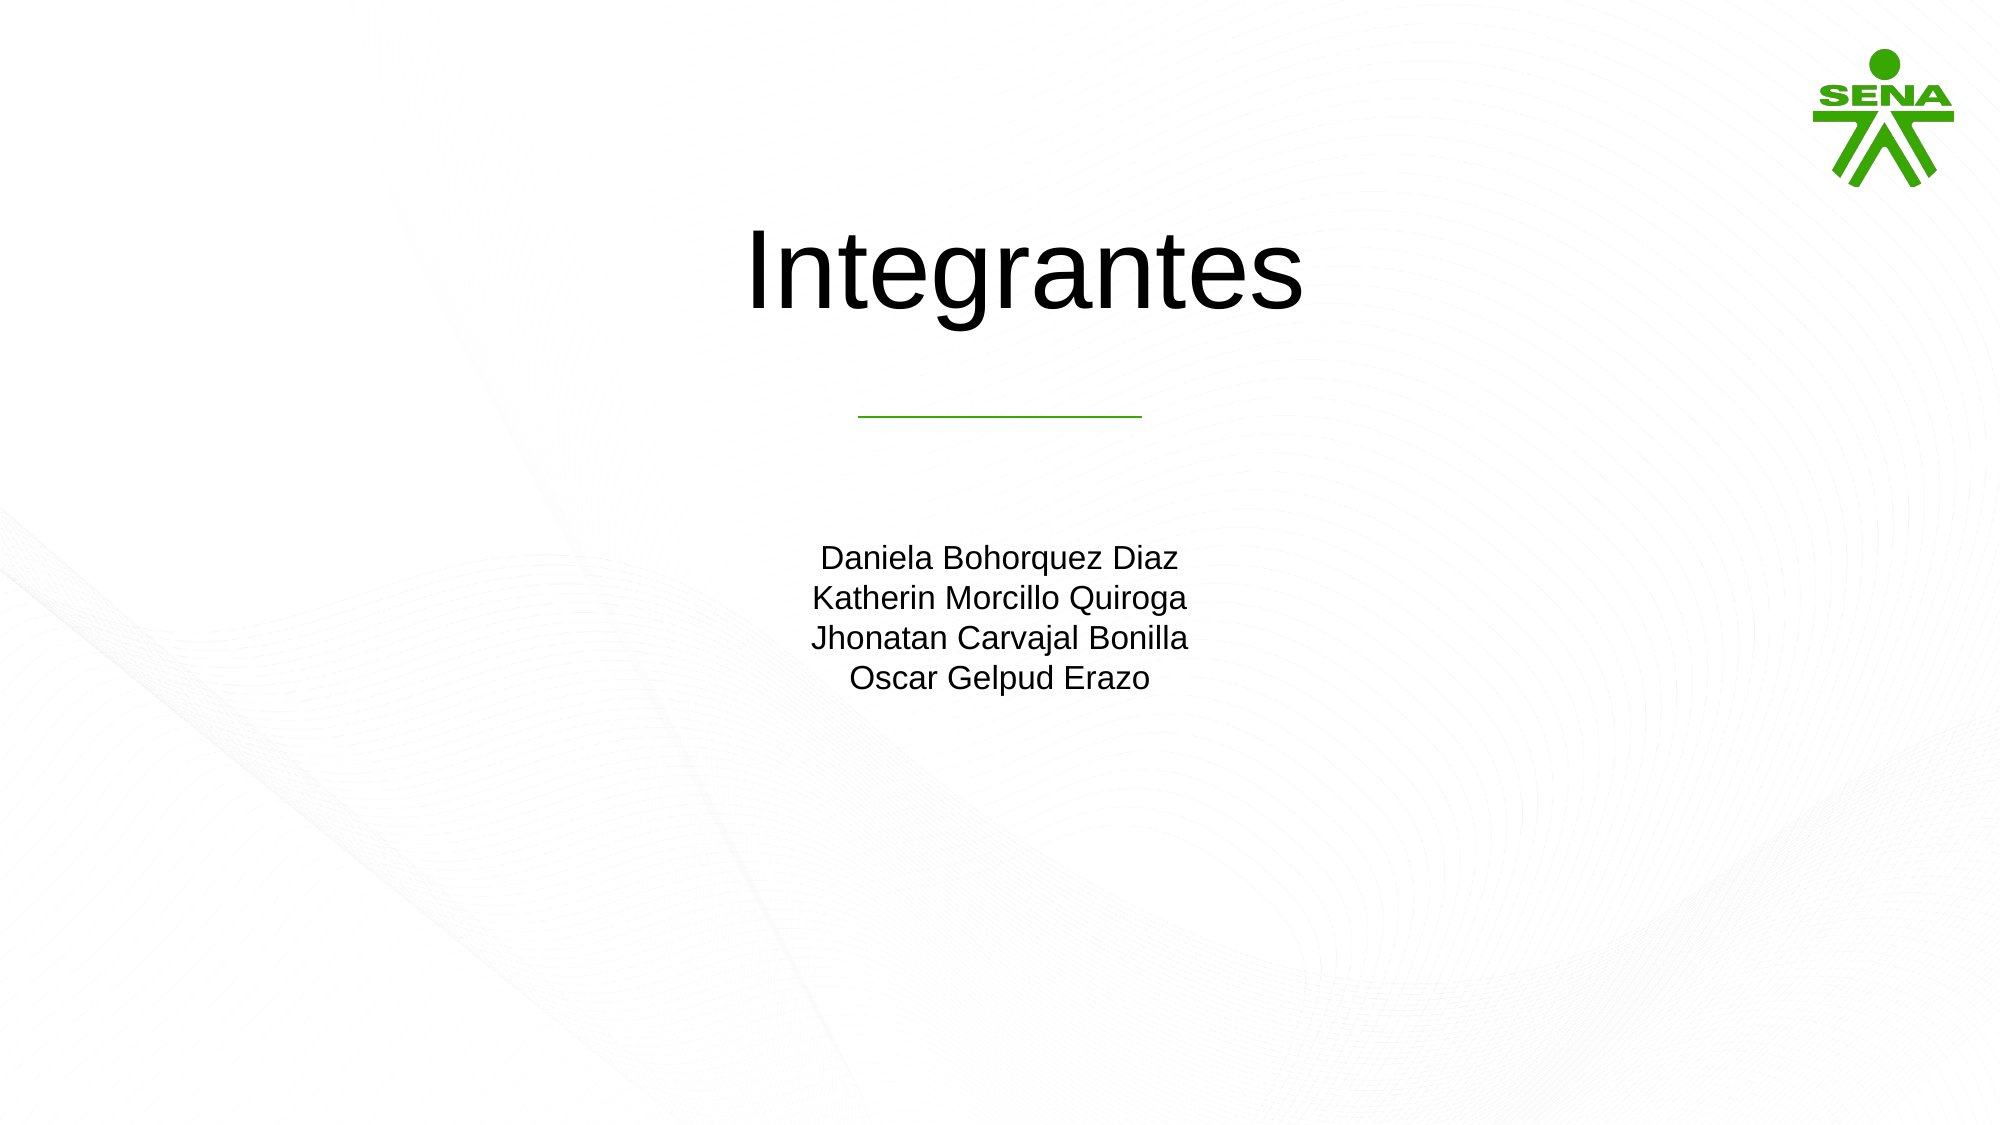

Integrantes

Daniela Bohorquez Diaz
Katherin Morcillo Quiroga
Jhonatan Carvajal Bonilla
Oscar Gelpud Erazo